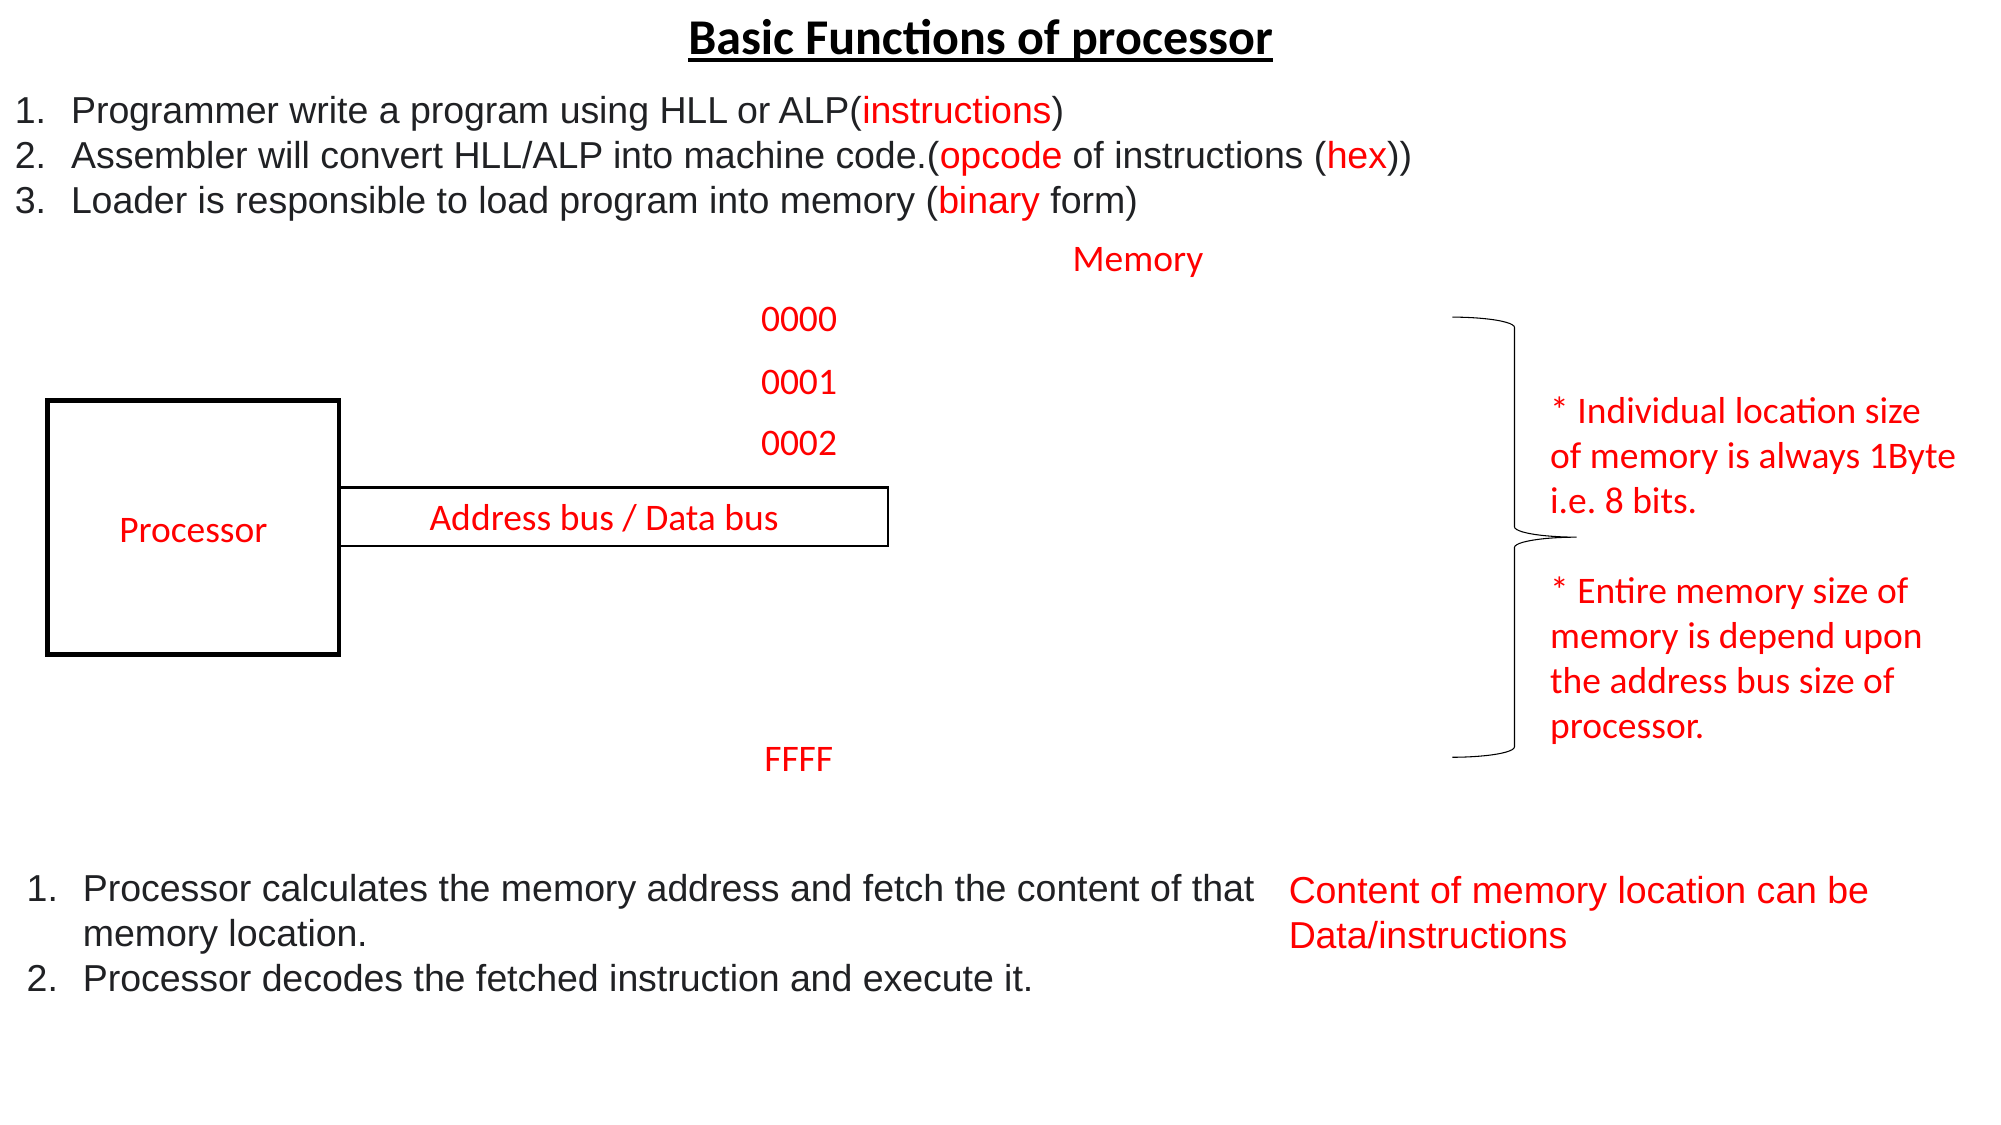

Basic Functions of processor
Programmer write a program using HLL or ALP(instructions)
Assembler will convert HLL/ALP into machine code.(opcode of instructions (hex))
Loader is responsible to load program into memory (binary form)
Memory
0000
|  |
| --- |
|  |
|  |
|  |
|  |
|  |
|  |
|  |

0001
* Individual location size of memory is always 1Byte i.e. 8 bits.

* Entire memory size of memory is depend upon the address bus size of processor.
Processor
0002
Address bus / Data bus

FFFF
Processor calculates the memory address and fetch the content of that memory location.
Processor decodes the fetched instruction and execute it.

Content of memory location can be Data/instructions